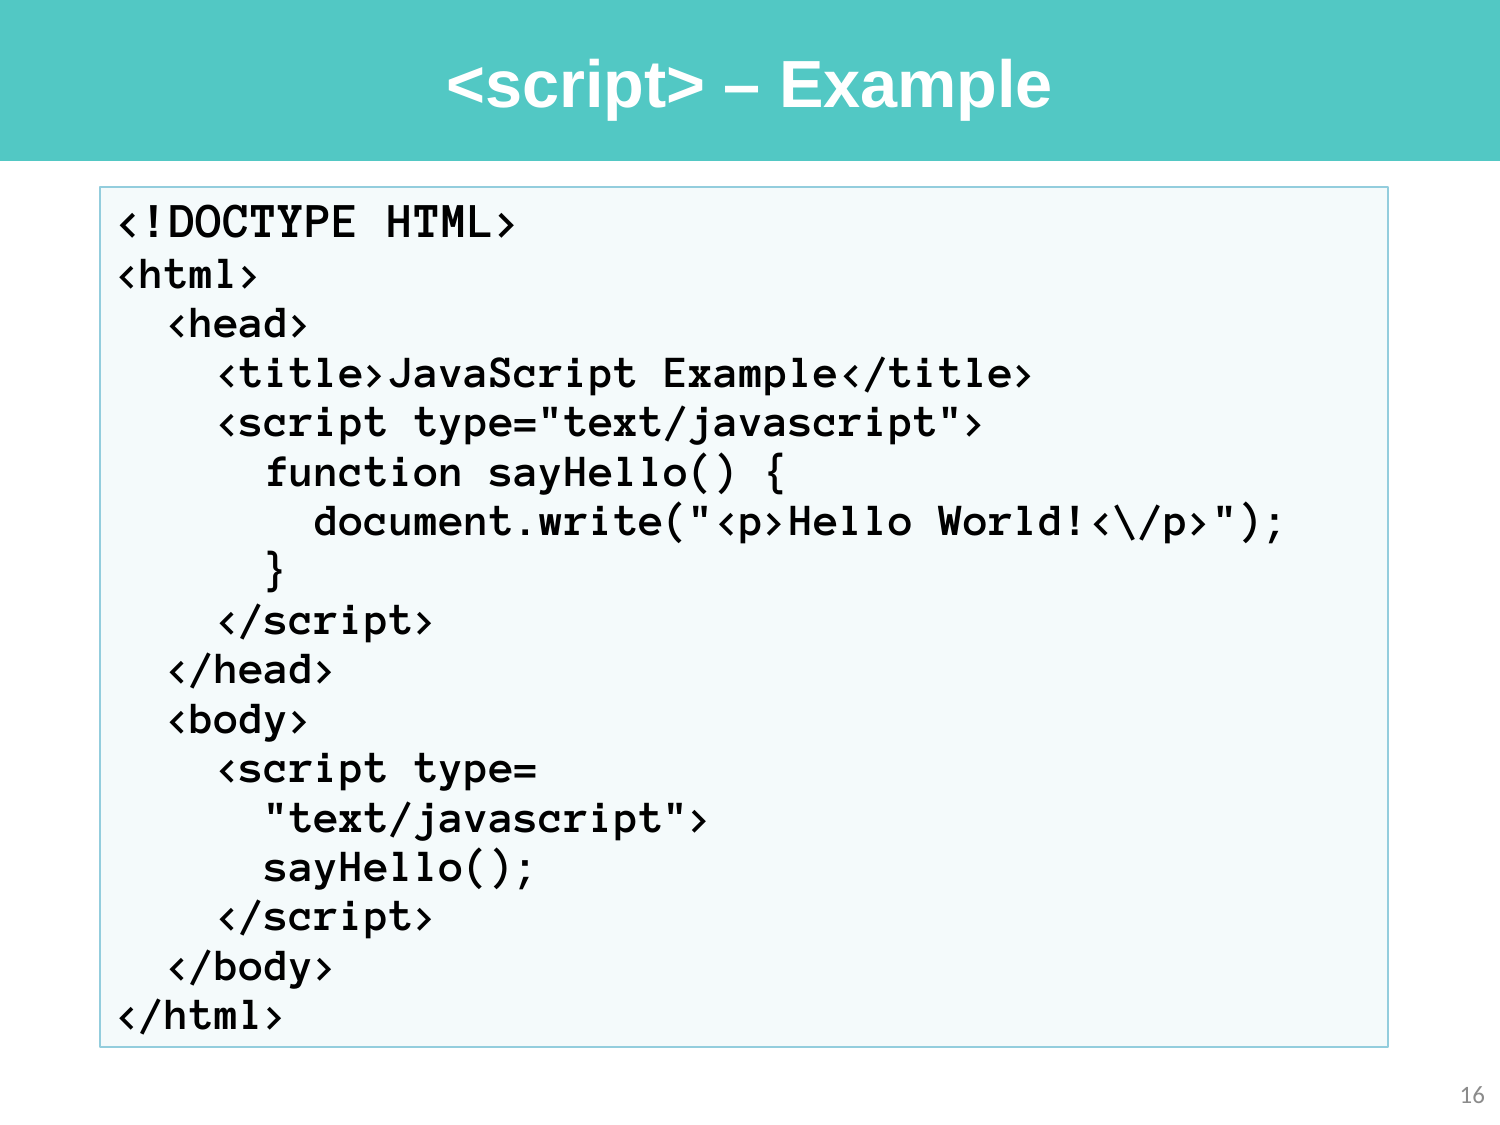

# <script> – Example
<!DOCTYPE HTML>
<html>
  <head>
    <title>JavaScript Example</title>
    <script type="text/javascript">
      function sayHello() {
        document.write("<p>Hello World!<\/p>");
      }
    </script>
  </head>
  <body>
    <script type=
      "text/javascript">
      sayHello();
    </script>
  </body>
</html>
16